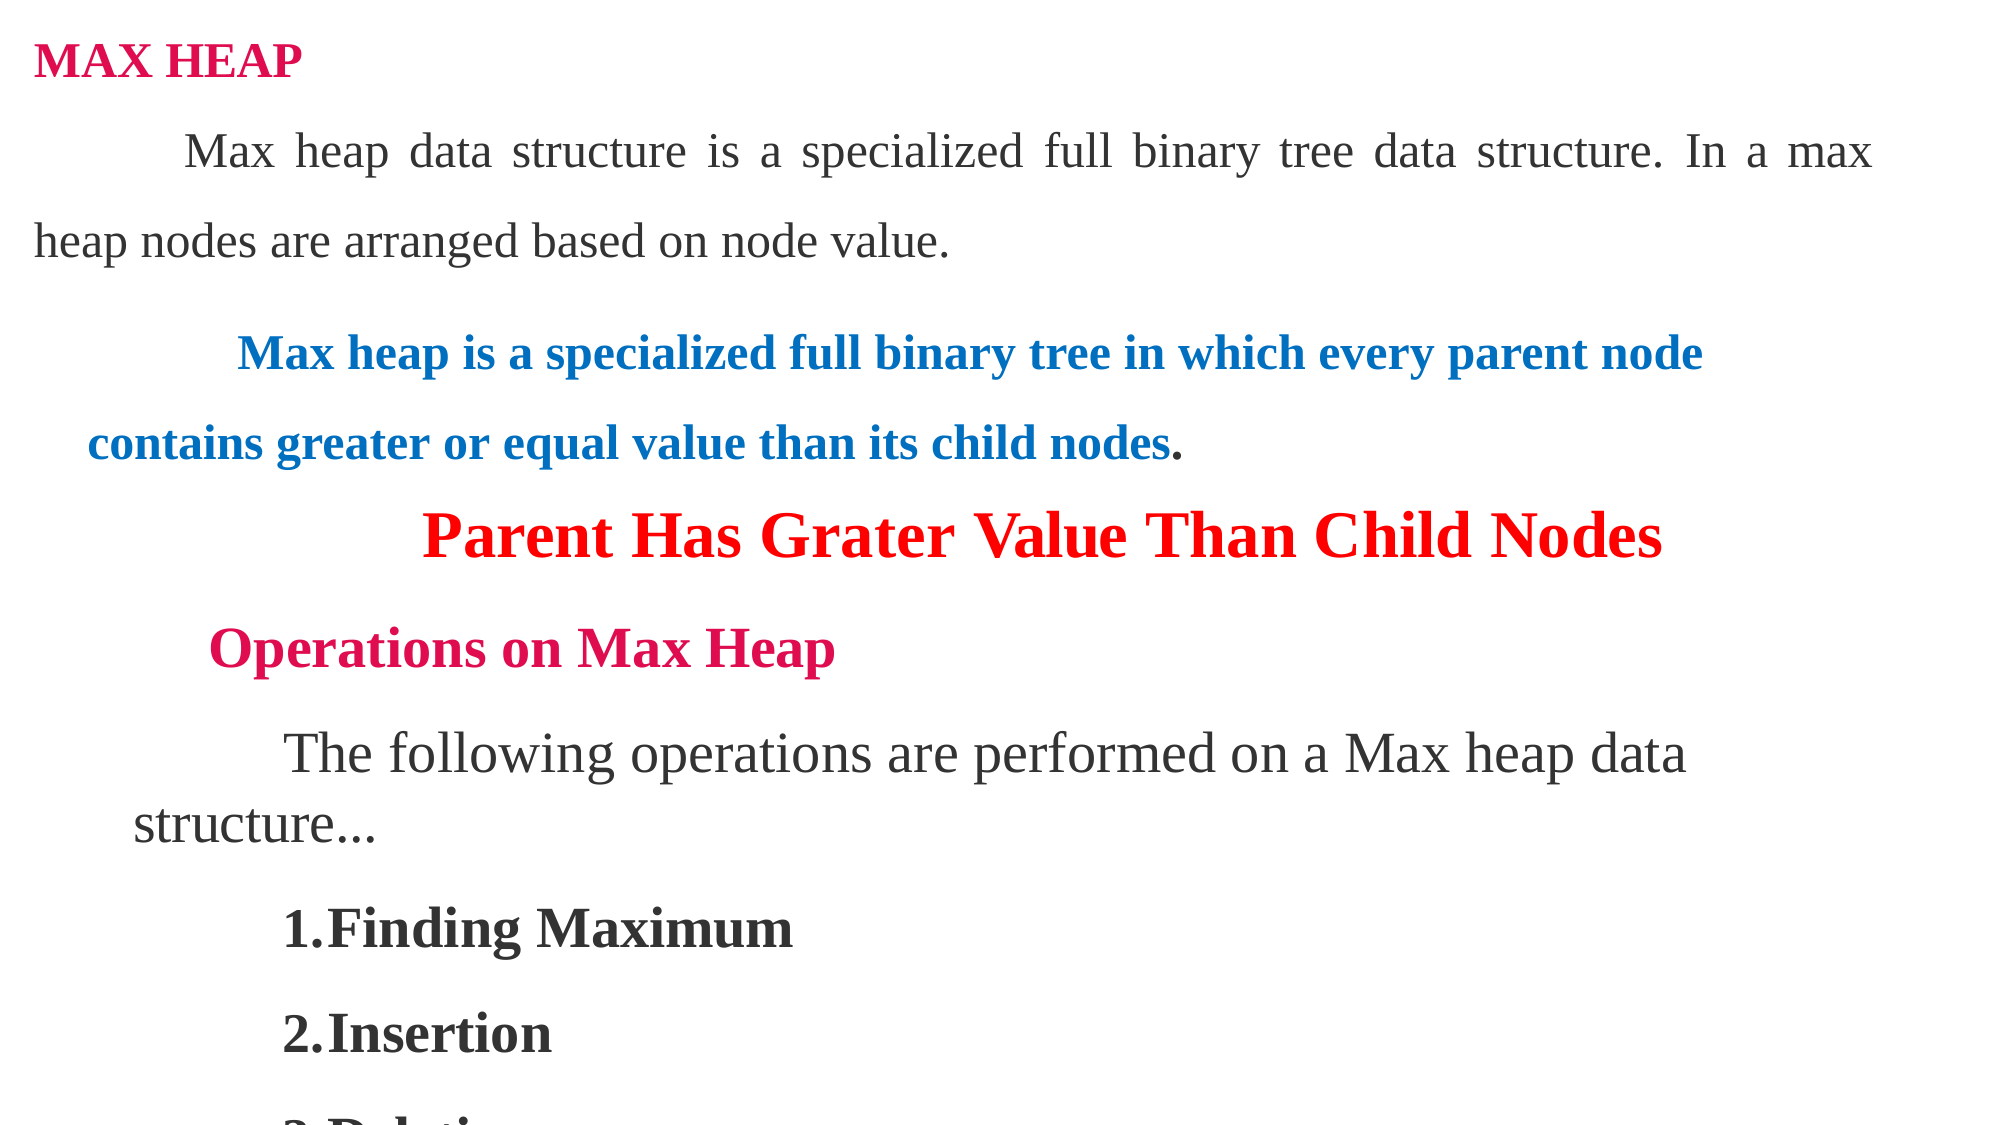

MAX HEAP
Max heap data structure is a specialized full binary tree data structure. In a max heap nodes are arranged based on node value.
Max heap is a specialized full binary tree in which every parent node contains greater or equal value than its child nodes.
Parent Has Grater Value Than Child Nodes
Operations on Max Heap
The following operations are performed on a Max heap data structure...
Finding Maximum
Insertion
Deletion